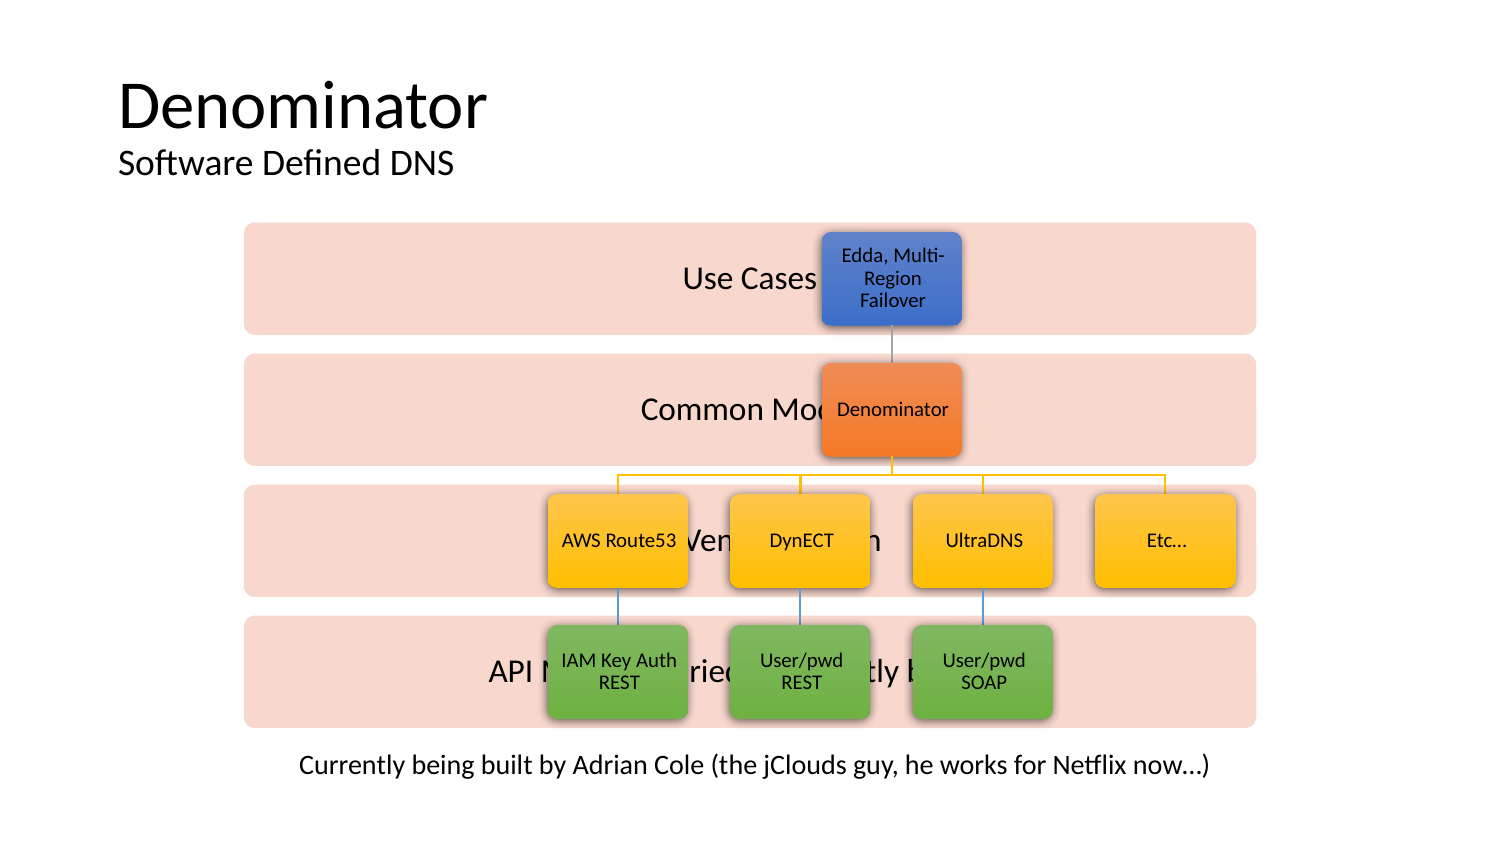

# Denominator Software Defined DNS
API Models (varied and mostly broken)
DNS Vendor Plug-in
Common Model
Use Cases
Edda, Multi-Region Failover
Denominator
AWS Route53
IAM Key Auth REST
DynECT
User/pwd REST
UltraDNS
User/pwd SOAP
Etc…
Currently being built by Adrian Cole (the jClouds guy, he works for Netflix now…)